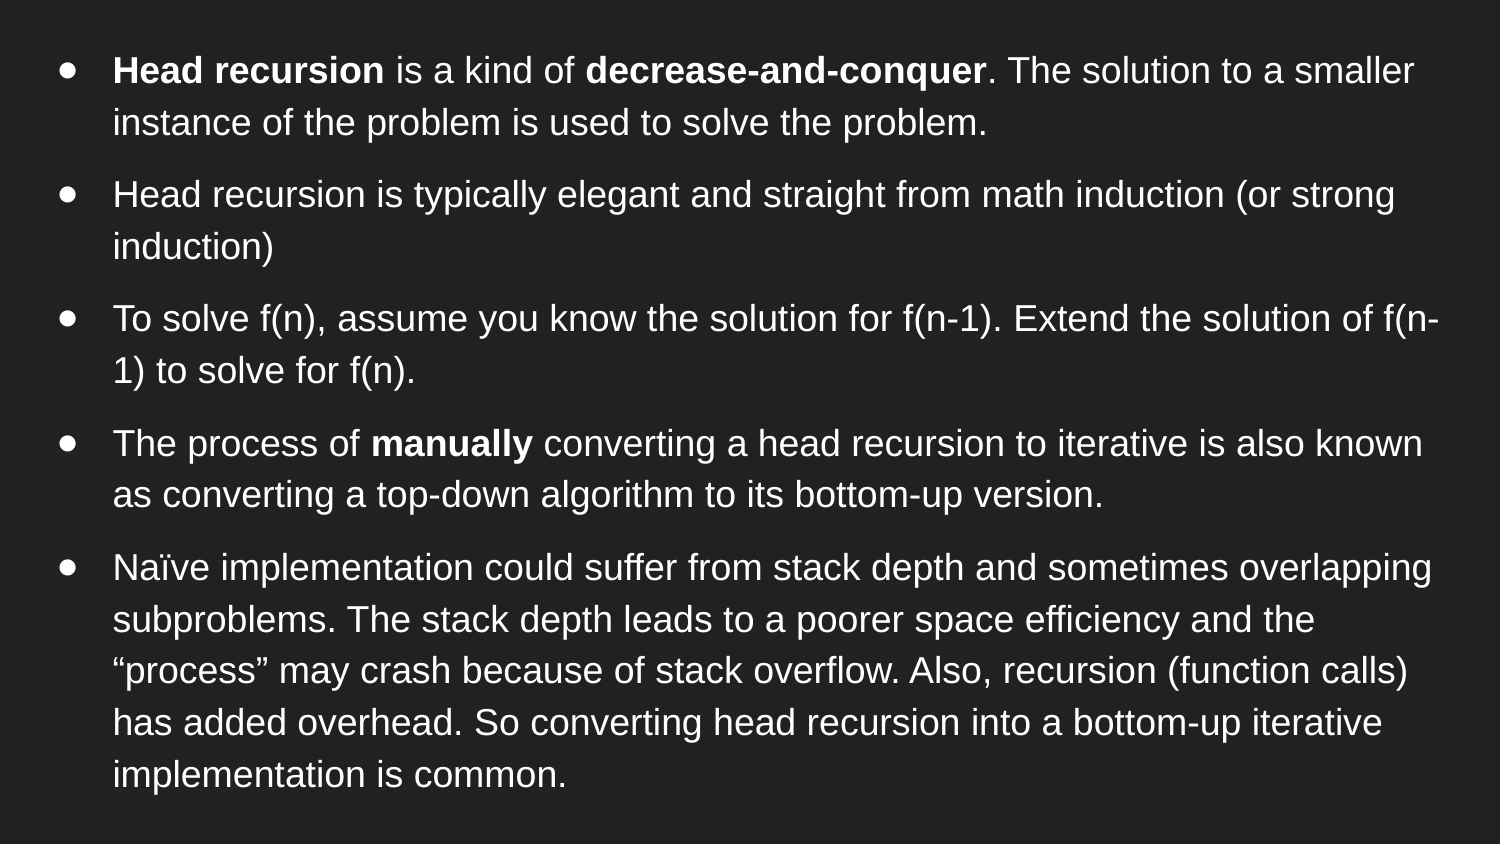

Head recursion is a kind of decrease-and-conquer. The solution to a smaller instance of the problem is used to solve the problem.
Head recursion is typically elegant and straight from math induction (or strong induction)
To solve f(n), assume you know the solution for f(n-1). Extend the solution of f(n-1) to solve for f(n).
The process of manually converting a head recursion to iterative is also known as converting a top-down algorithm to its bottom-up version.
Naïve implementation could suffer from stack depth and sometimes overlapping subproblems. The stack depth leads to a poorer space efficiency and the “process” may crash because of stack overflow. Also, recursion (function calls) has added overhead. So converting head recursion into a bottom-up iterative implementation is common.